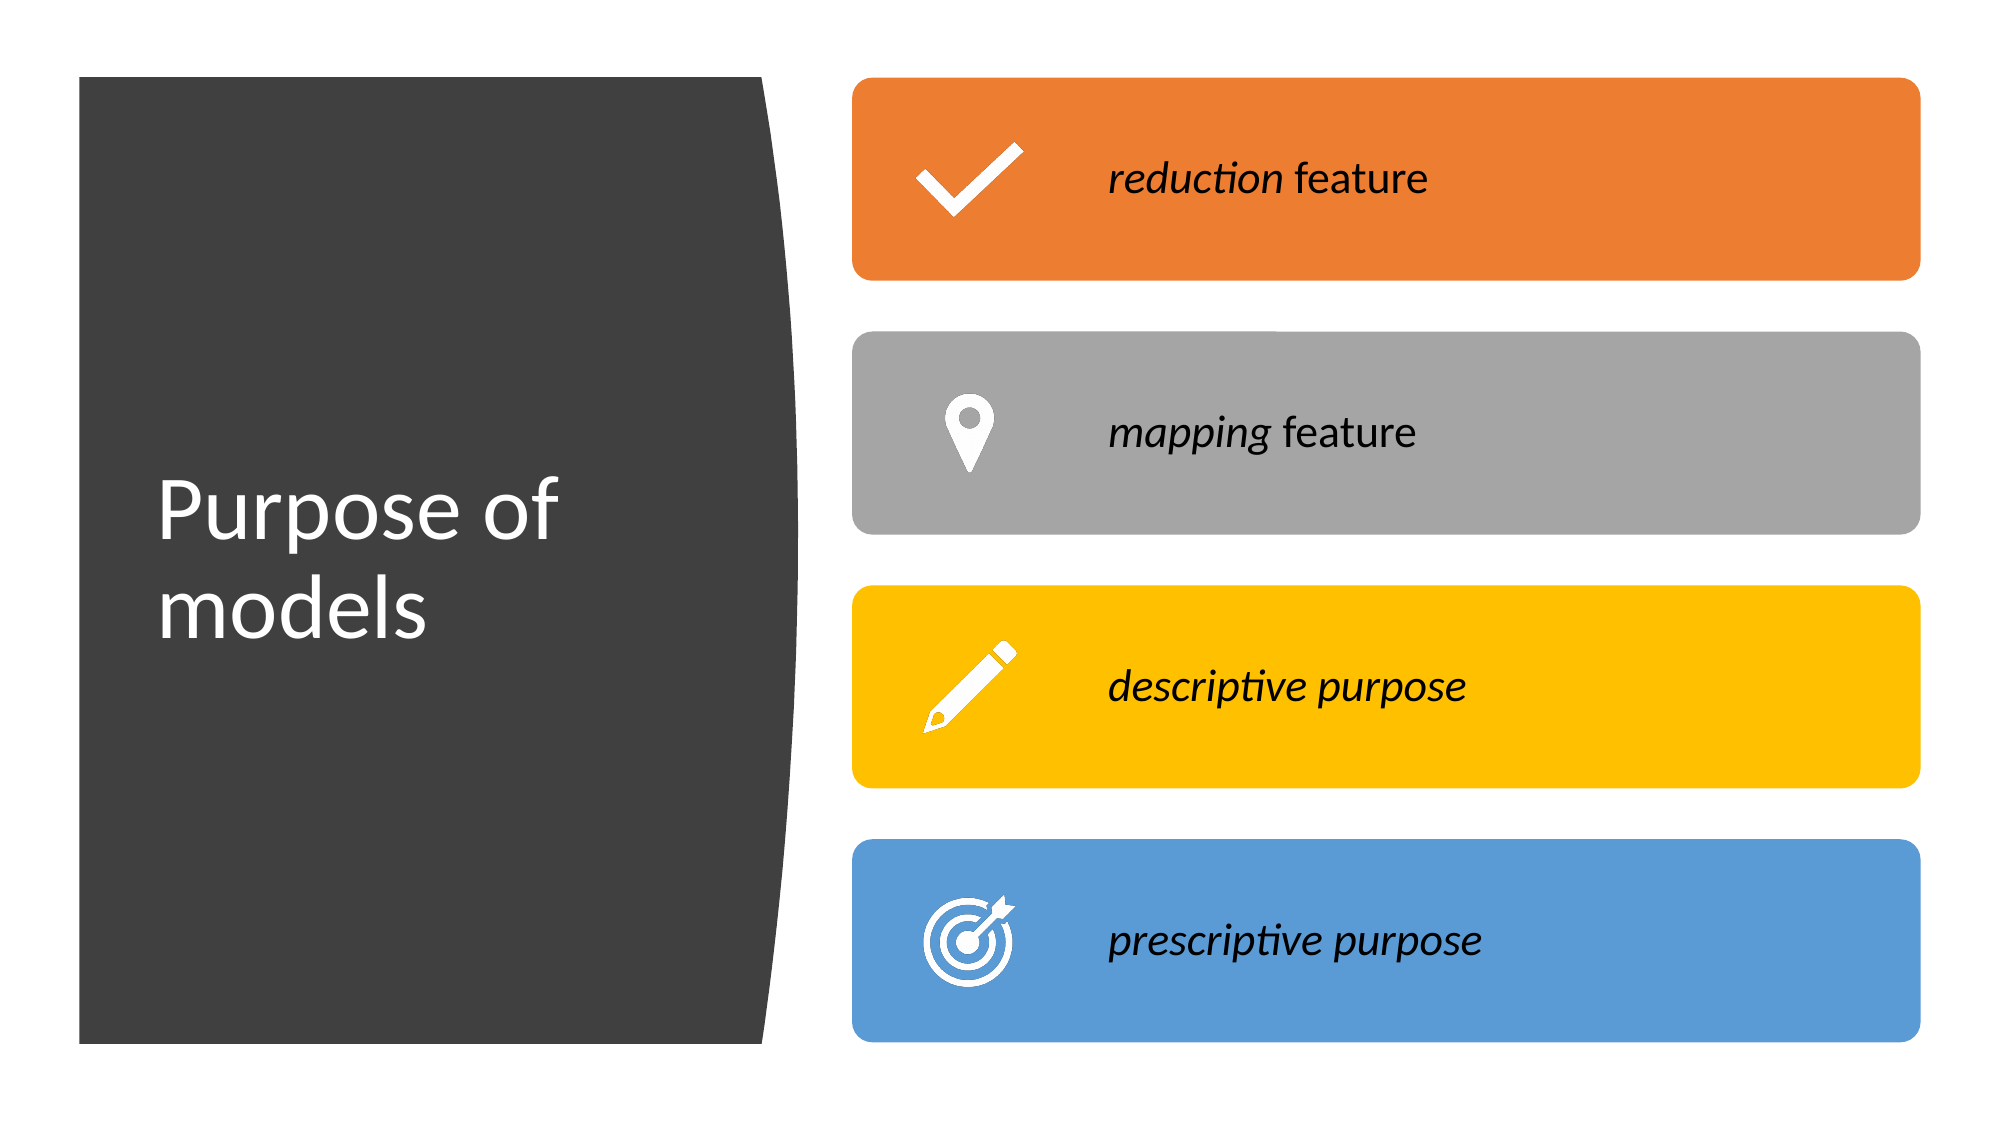

reduction feature
mapping feature
descriptive purpose
prescriptive purpose

# Purpose of models